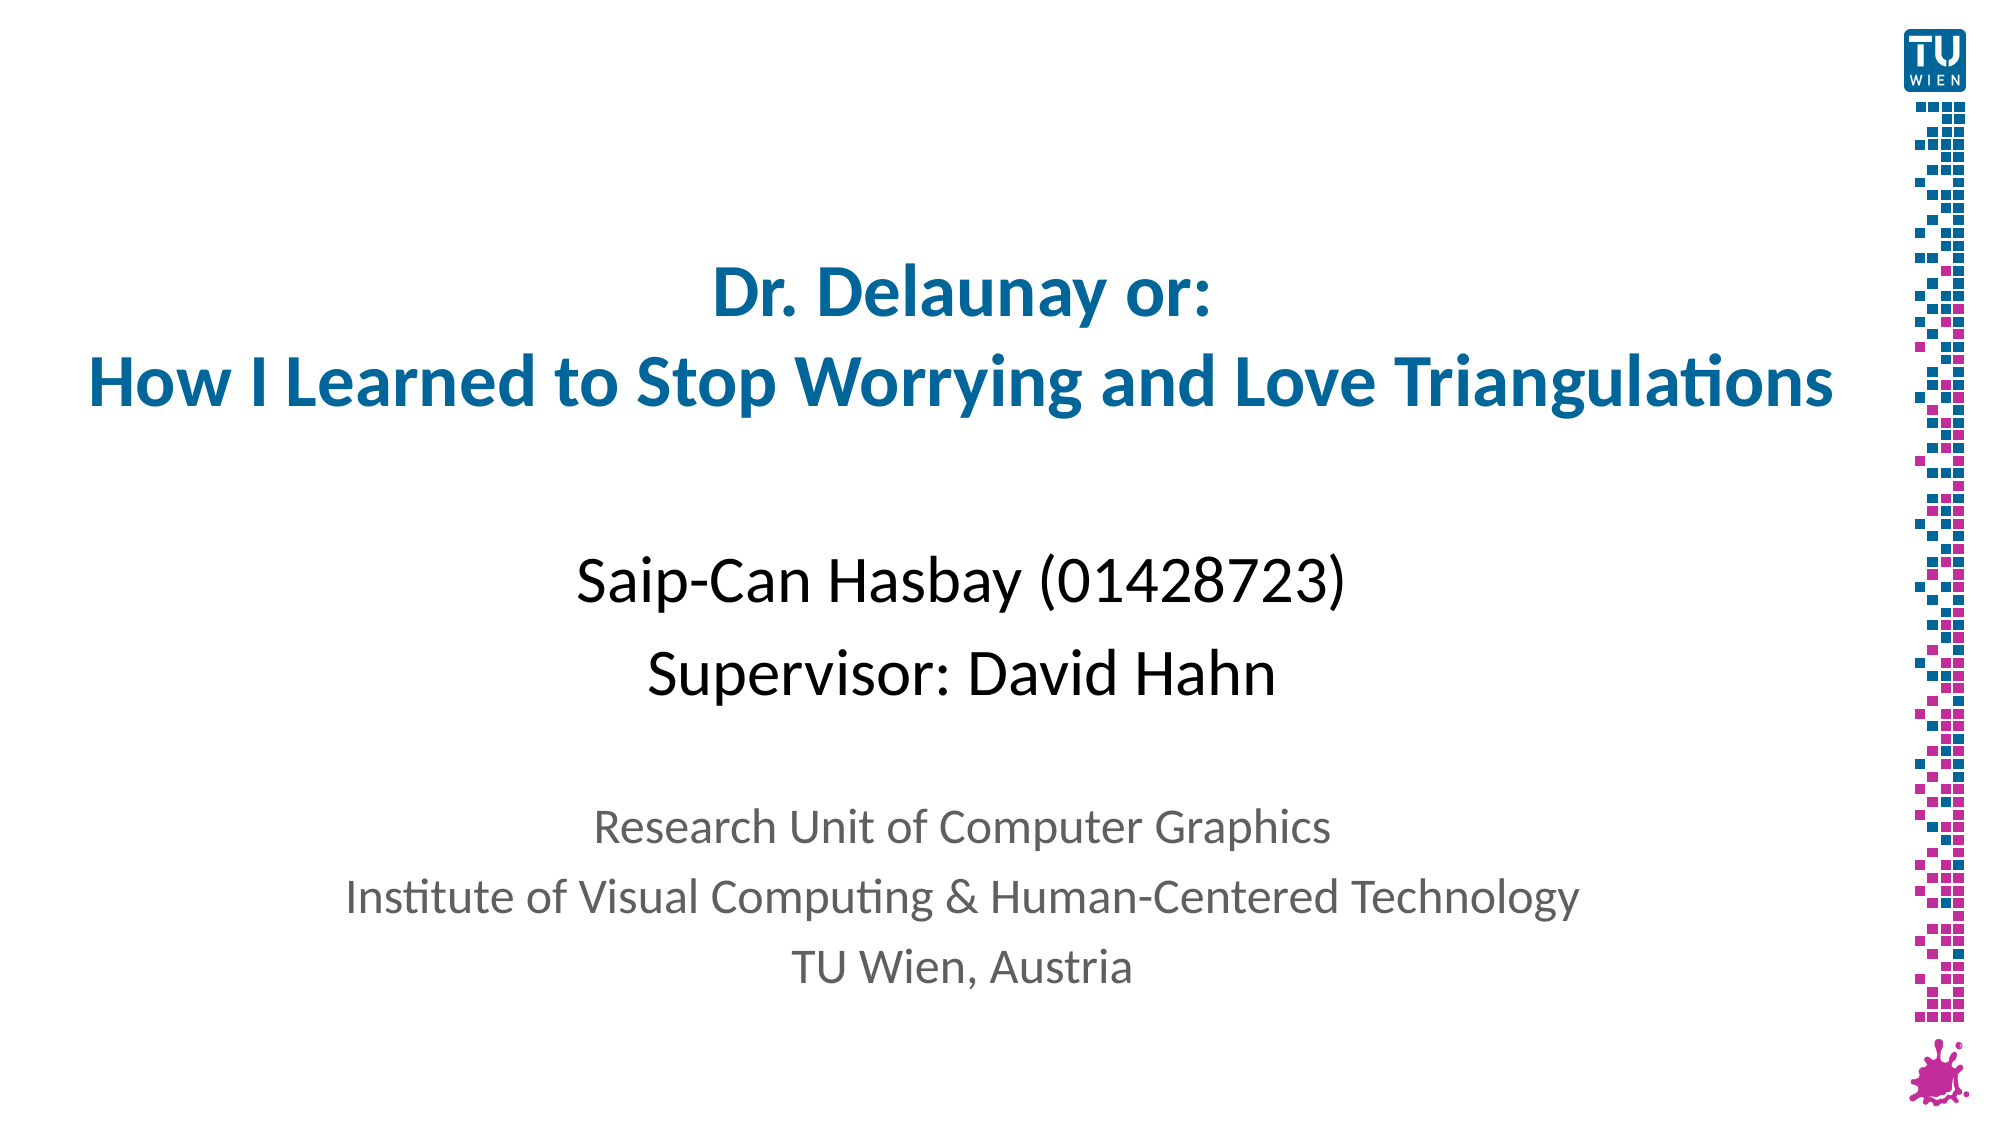

# Dr. Delaunay or: How I Learned to Stop Worrying and Love Triangulations
Saip-Can Hasbay (01428723)
Supervisor: David Hahn
Research Unit of Computer Graphics
Institute of Visual Computing & Human-Centered Technology
TU Wien, Austria